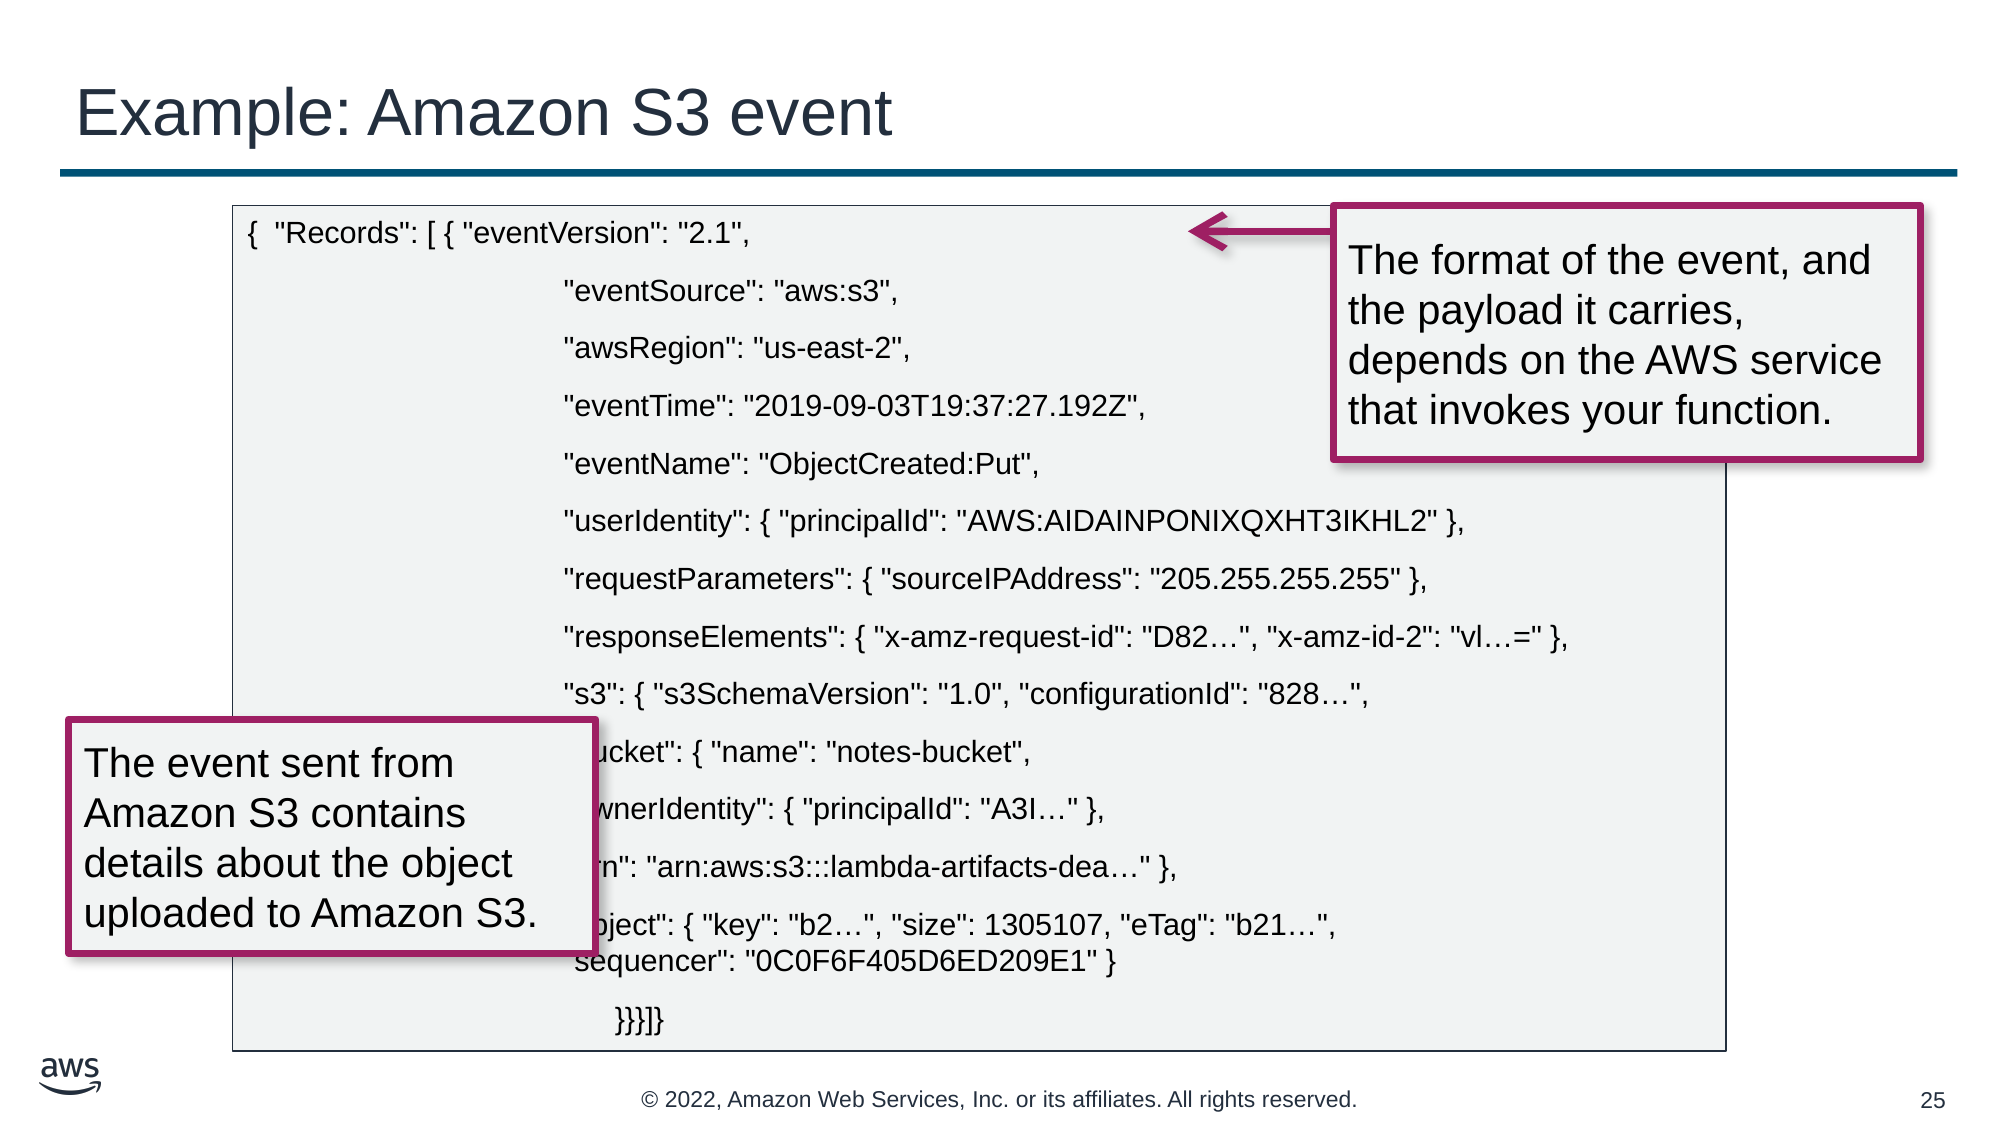

# Example: Amazon S3 event
{  "Records": [ { "eventVersion": "2.1",
"eventSource": "aws:s3",
"awsRegion": "us-east-2",
"eventTime": "2019-09-03T19:37:27.192Z",
"eventName": "ObjectCreated:Put",
"userIdentity": { "principalId": "AWS:AIDAINPONIXQXHT3IKHL2" },
"requestParameters": { "sourceIPAddress": "205.255.255.255" },
"responseElements": { "x-amz-request-id": "D82…", "x-amz-id-2": "vl…=" },
"s3": { "s3SchemaVersion": "1.0", "configurationId": "828…",
		"bucket": { "name": "notes-bucket",
		"ownerIdentity": { "principalId": "A3I…" },
		"arn": "arn:aws:s3:::lambda-artifacts-dea…" },
		"object": { "key": "b2…", "size": 1305107, "eTag": "b21…",
				"sequencer": "0C0F6F405D6ED209E1" }
      }}}]}
The format of the event, and the payload it carries, depends on the AWS service that invokes your function.
The event sent from Amazon S3 contains details about the object uploaded to Amazon S3.
25